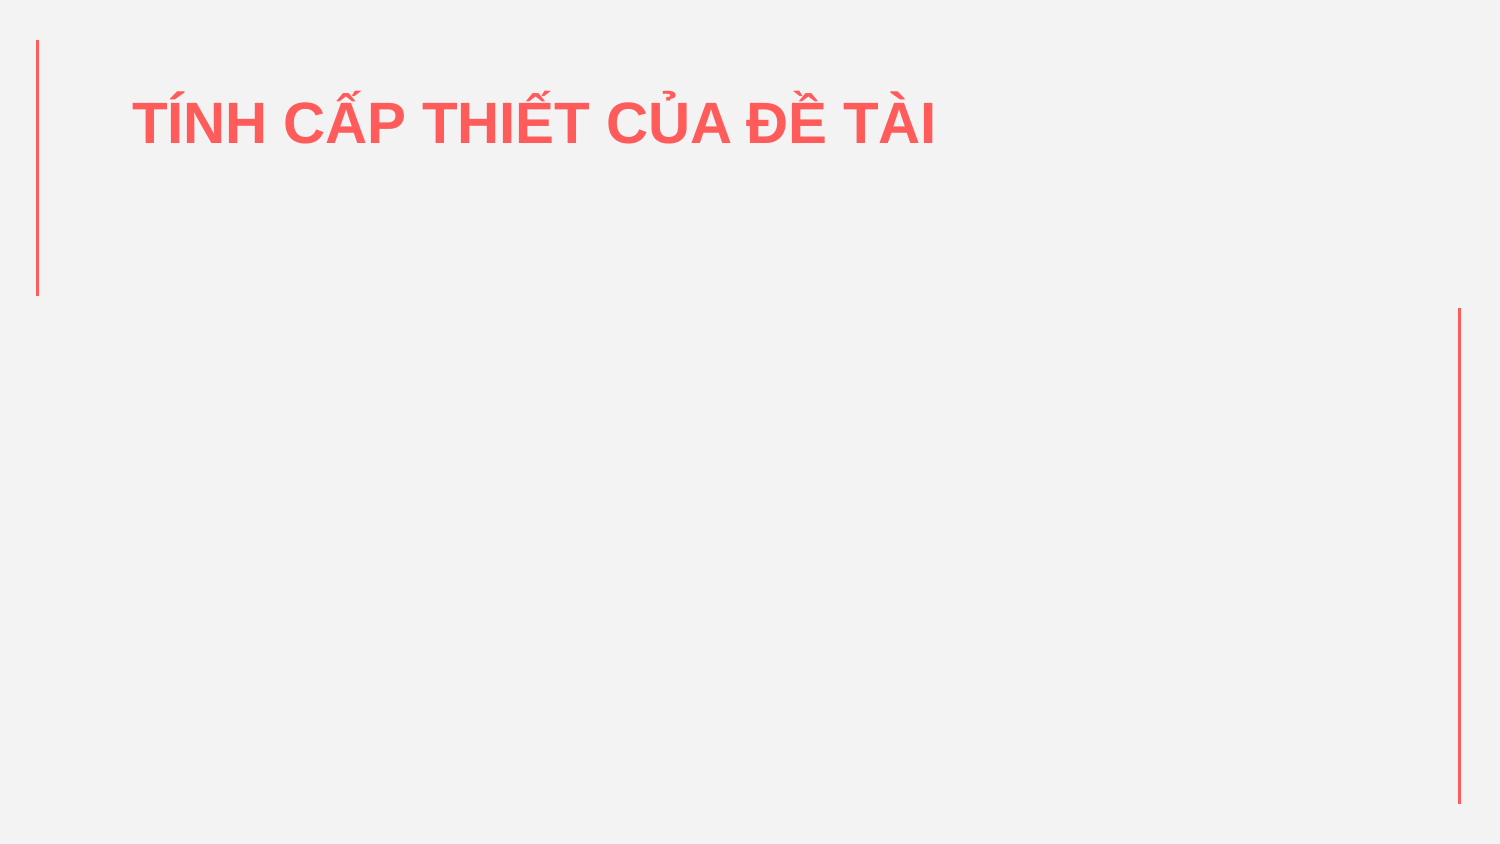

# TÍNH CẤP THIẾT CỦA ĐỀ TÀI